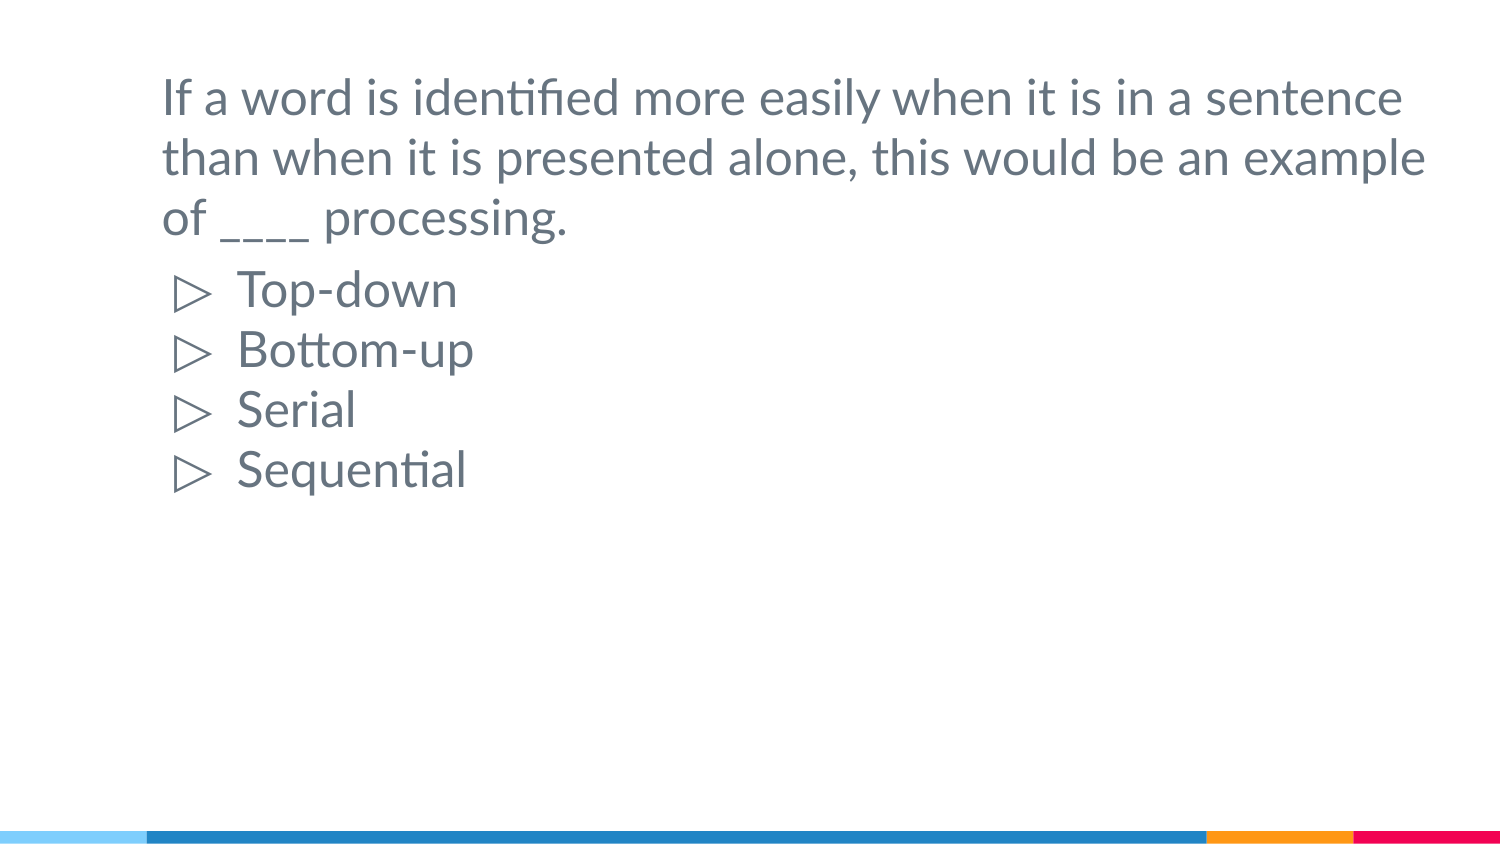

If a word is identified more easily when it is in a sentence than when it is presented alone, this would be an example of ____ processing.
Top-down
Bottom-up
Serial
Sequential